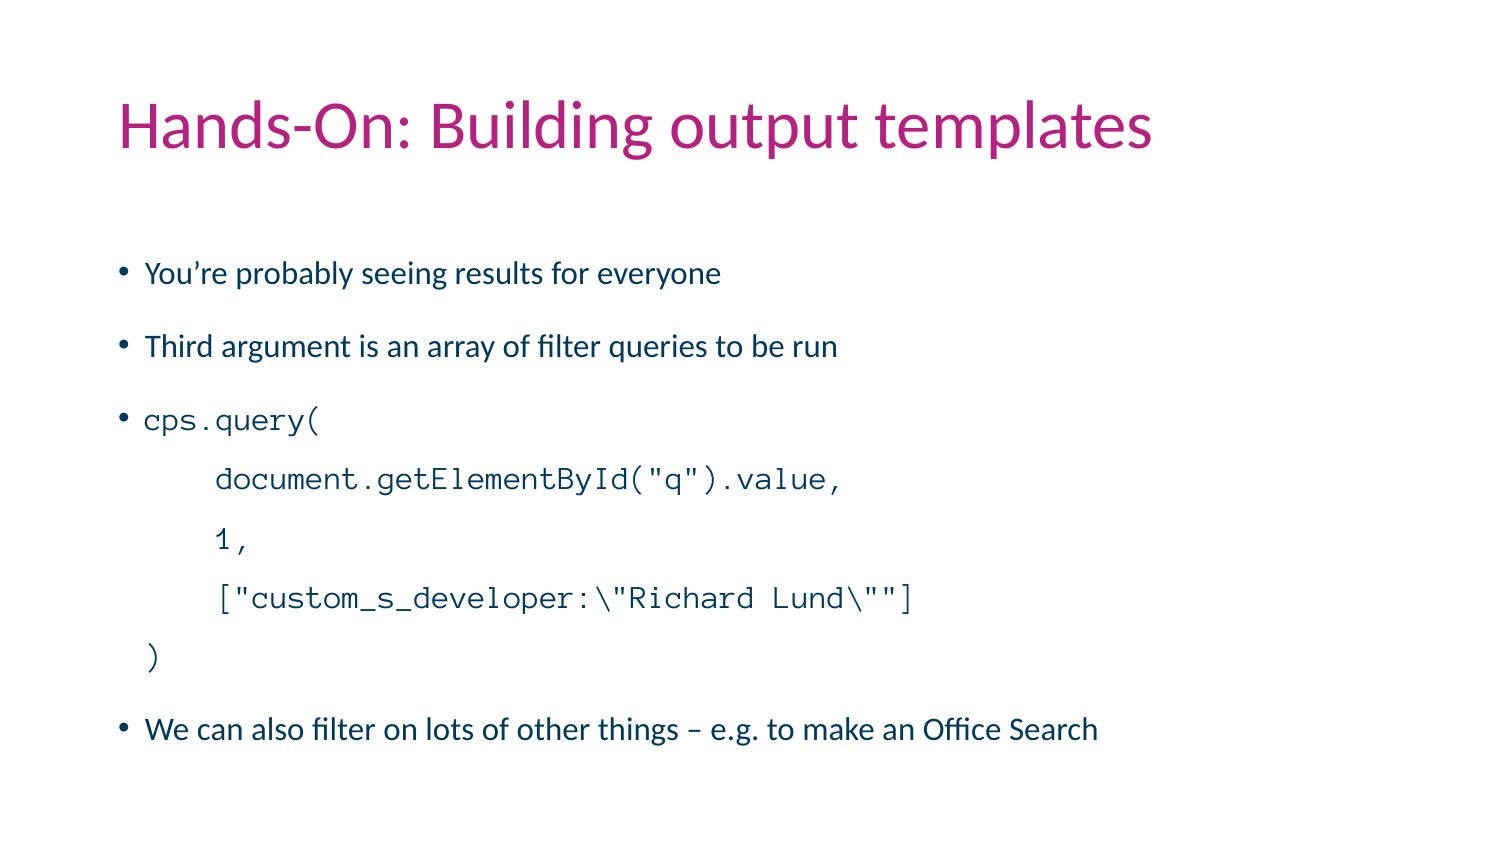

# Hands-On: Building output templates
You’re probably seeing results for everyone
Third argument is an array of filter queries to be run
cps.query(
    document.getElementById("q").value,
    1,
    ["custom_s_developer:\"Richard Lund\""]
)
We can also filter on lots of other things – e.g. to make an Office Search